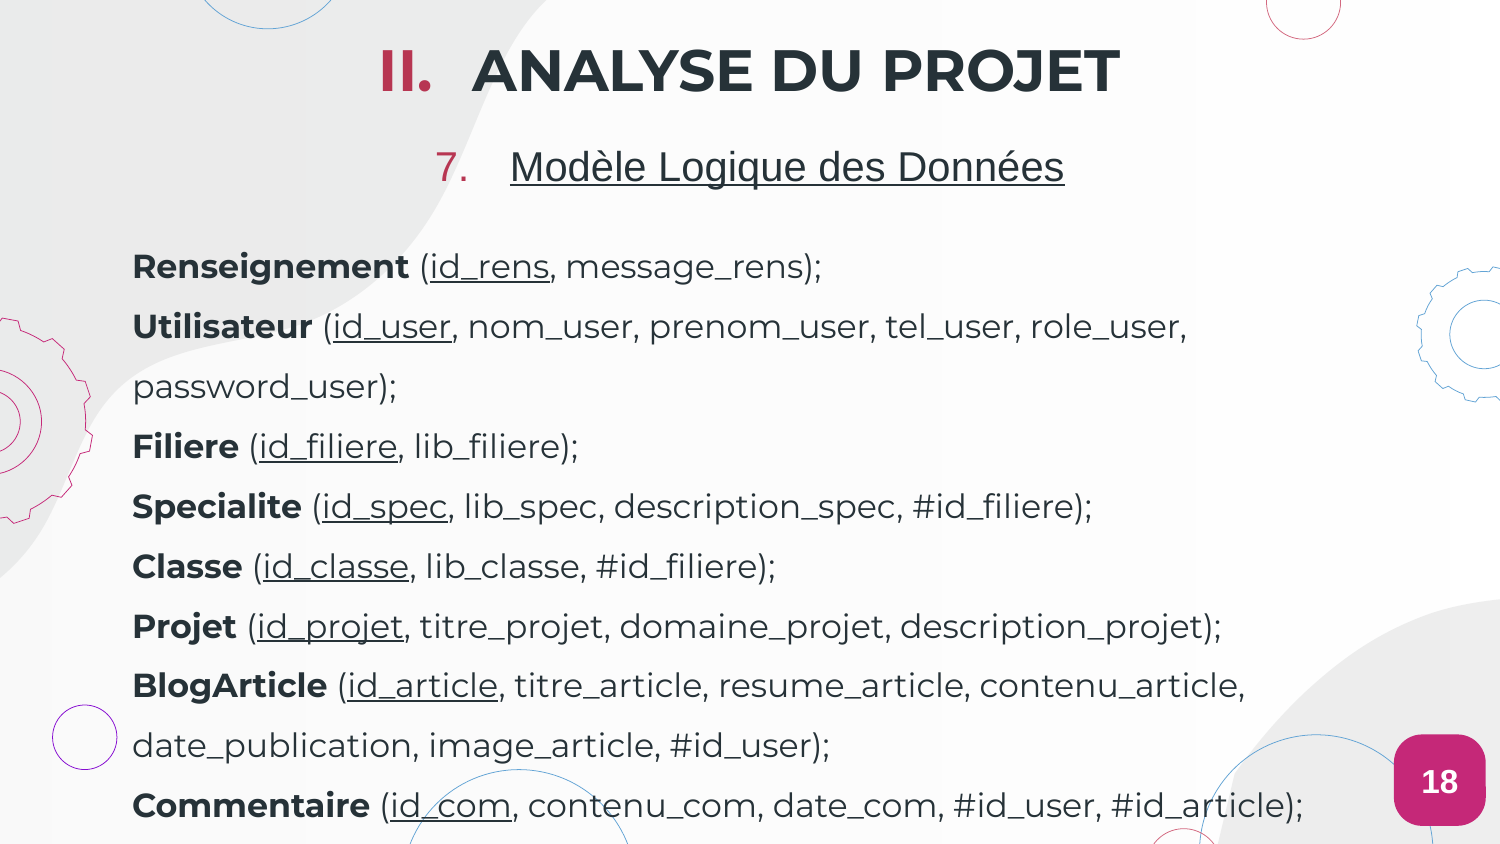

# ANALYSE DU PROJET
Modèle Logique des Données
Renseignement (id_rens, message_rens);
Utilisateur (id_user, nom_user, prenom_user, tel_user, role_user, password_user);
Filiere (id_filiere, lib_filiere);
Specialite (id_spec, lib_spec, description_spec, #id_filiere);
Classe (id_classe, lib_classe, #id_filiere);
Projet (id_projet, titre_projet, domaine_projet, description_projet);
BlogArticle (id_article, titre_article, resume_article, contenu_article, date_publication, image_article, #id_user);
Commentaire (id_com, contenu_com, date_com, #id_user, #id_article);
18